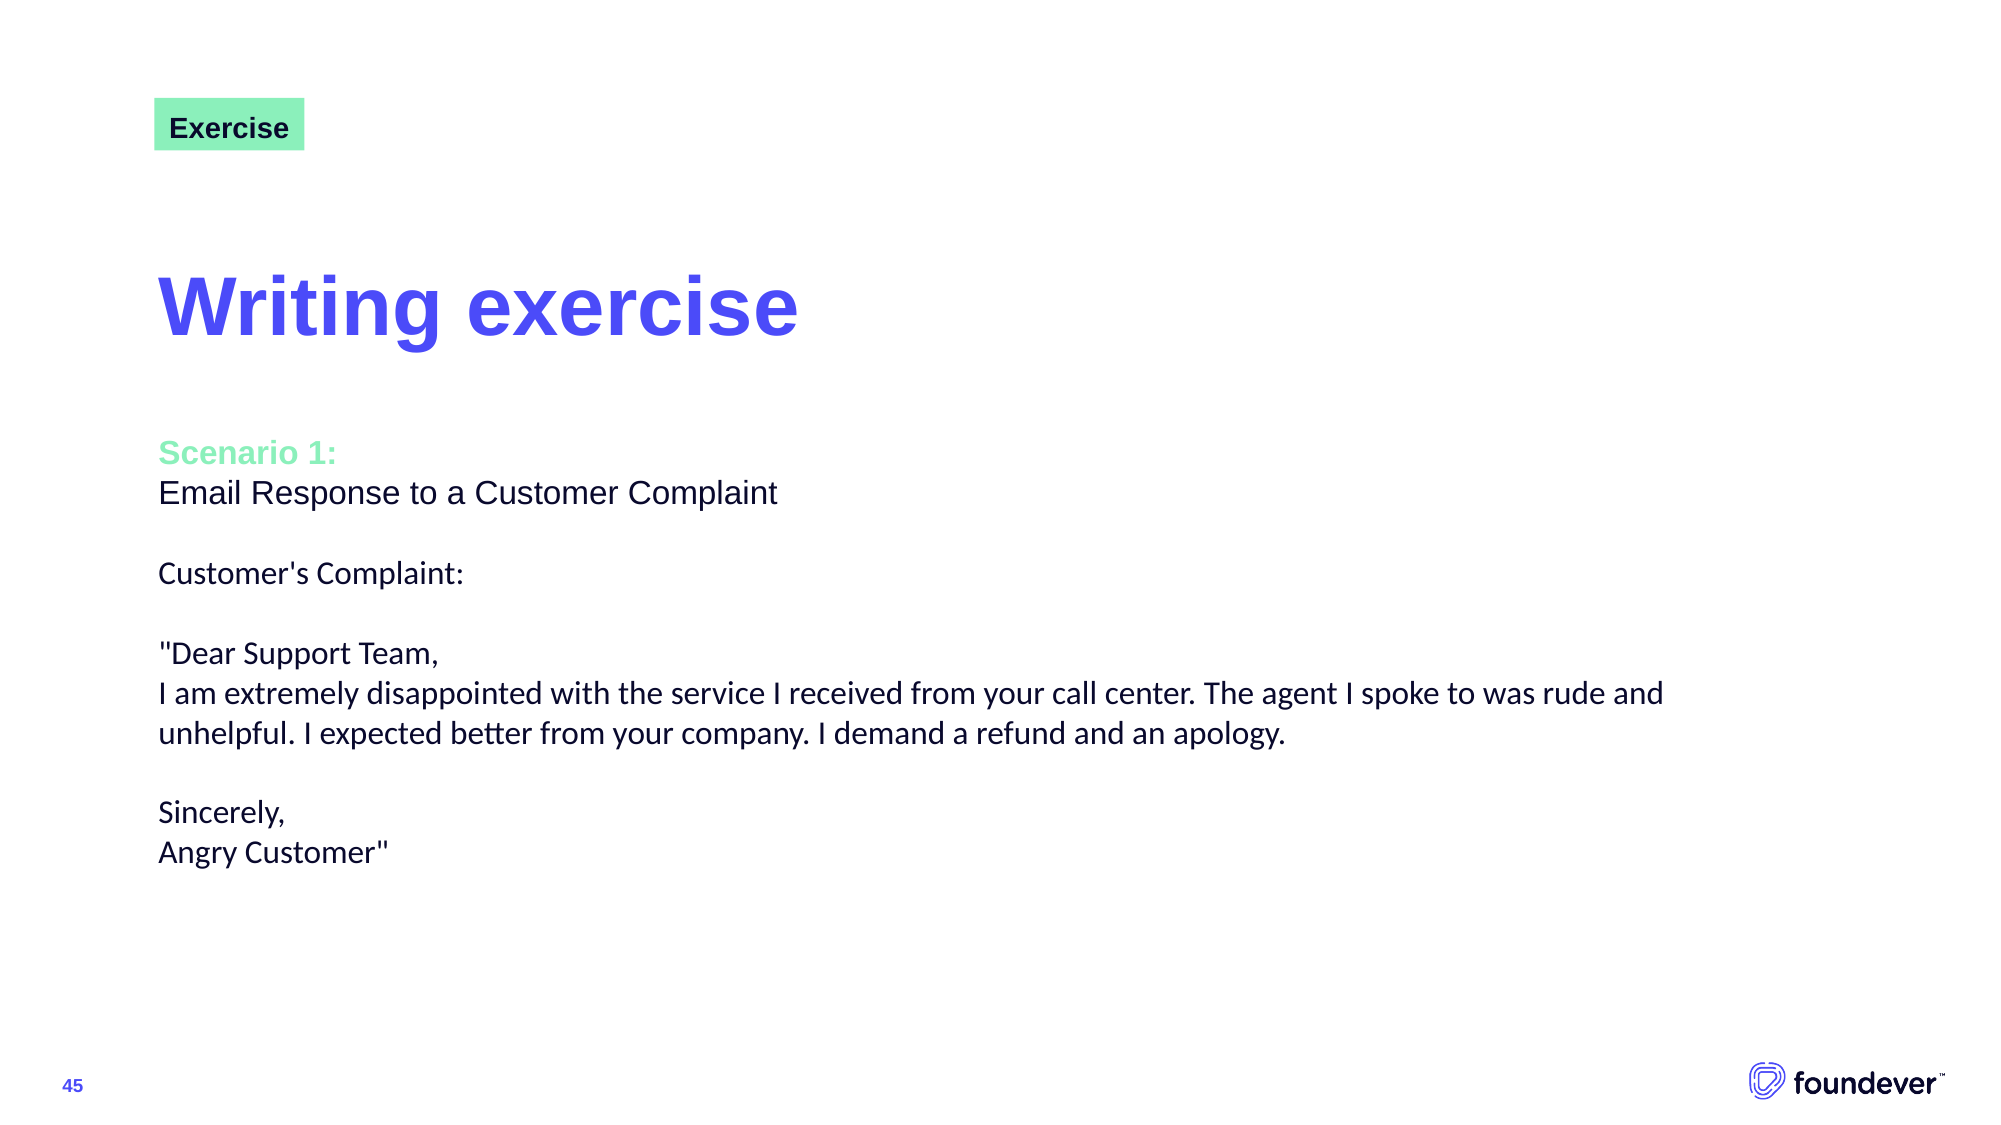

Exercise
# Writing exercise
Scenario 1:
Email Response to a Customer Complaint
Customer's Complaint:

"Dear Support Team,
I am extremely disappointed with the service I received from your call center. The agent I spoke to was rude and unhelpful. I expected better from your company. I demand a refund and an apology.

Sincerely,
Angry Customer"